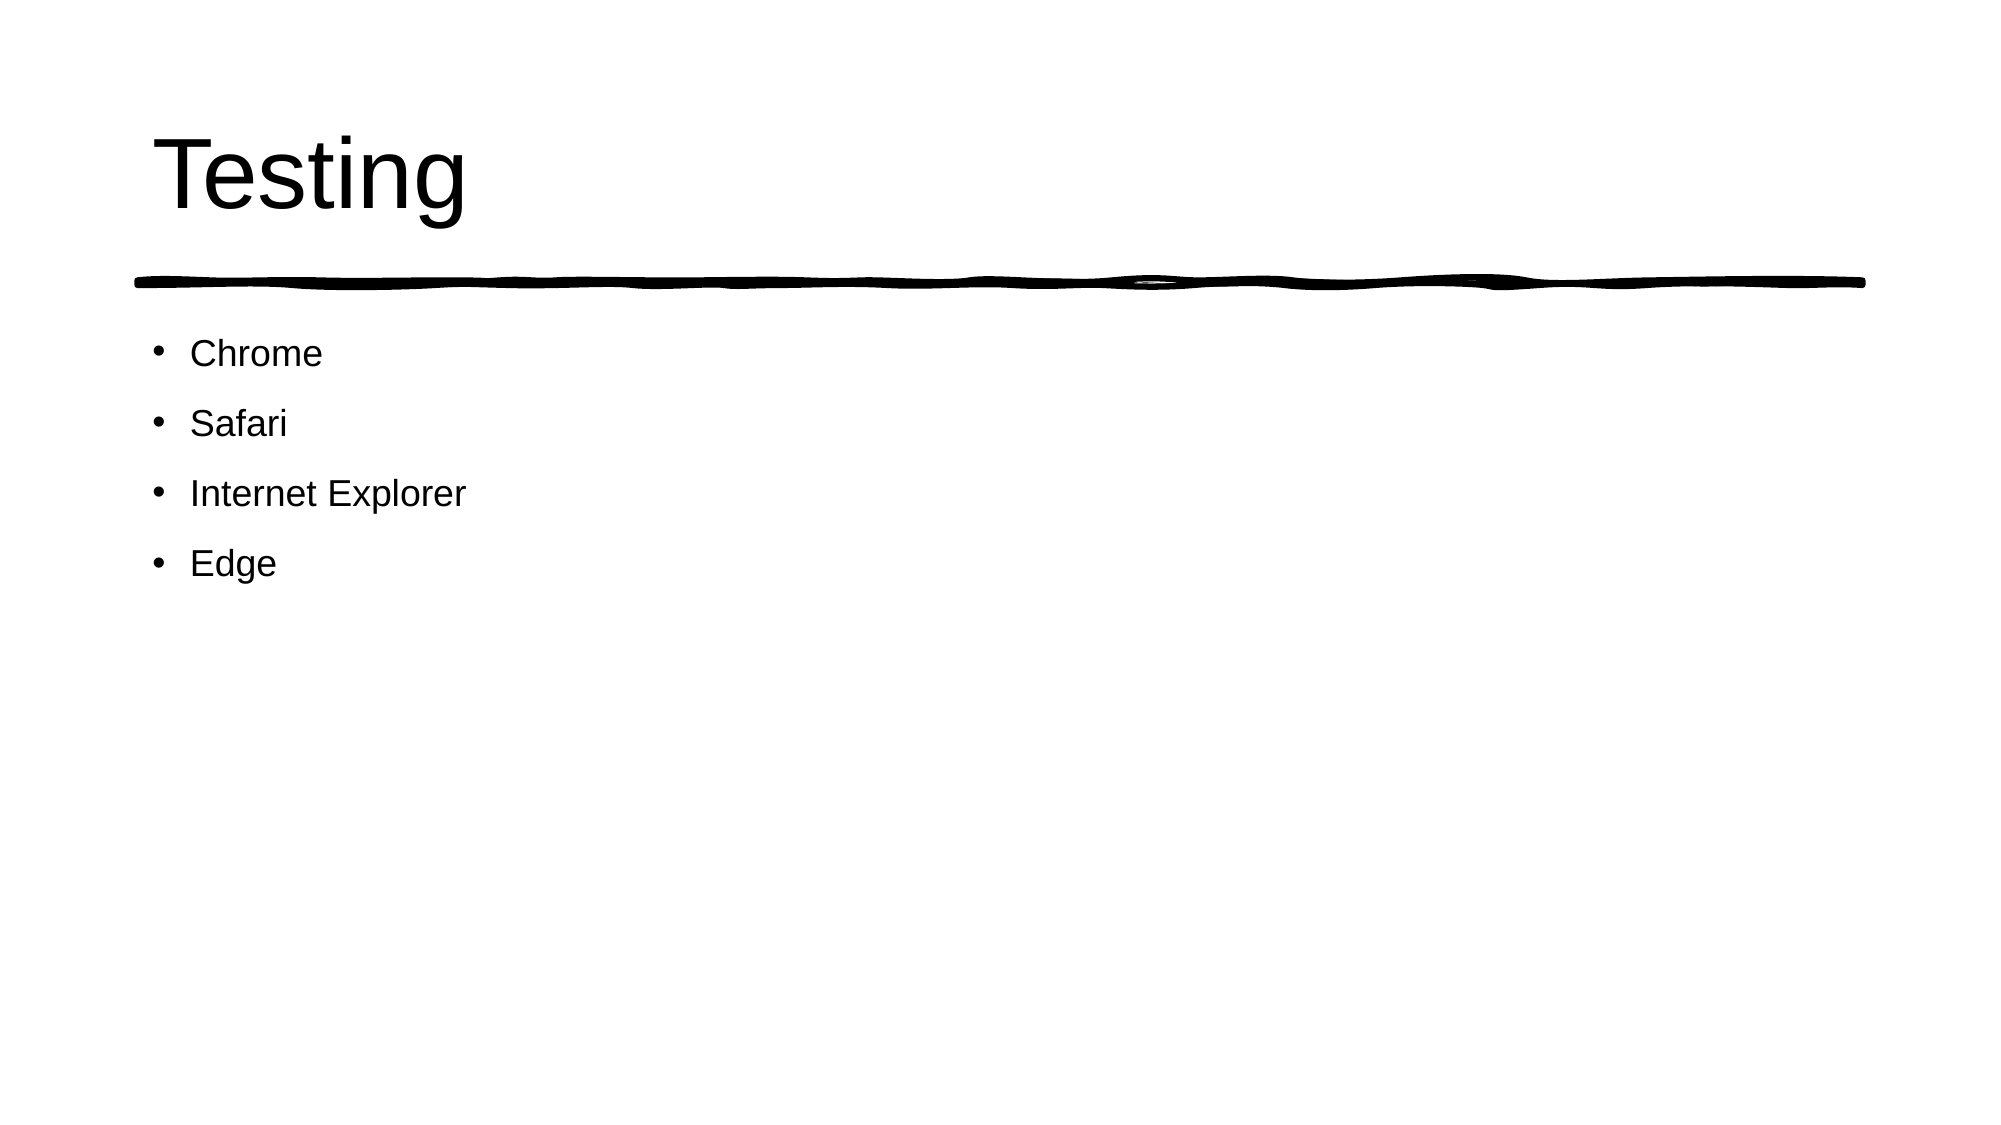

# Testing
Chrome
Safari
Internet Explorer
Edge